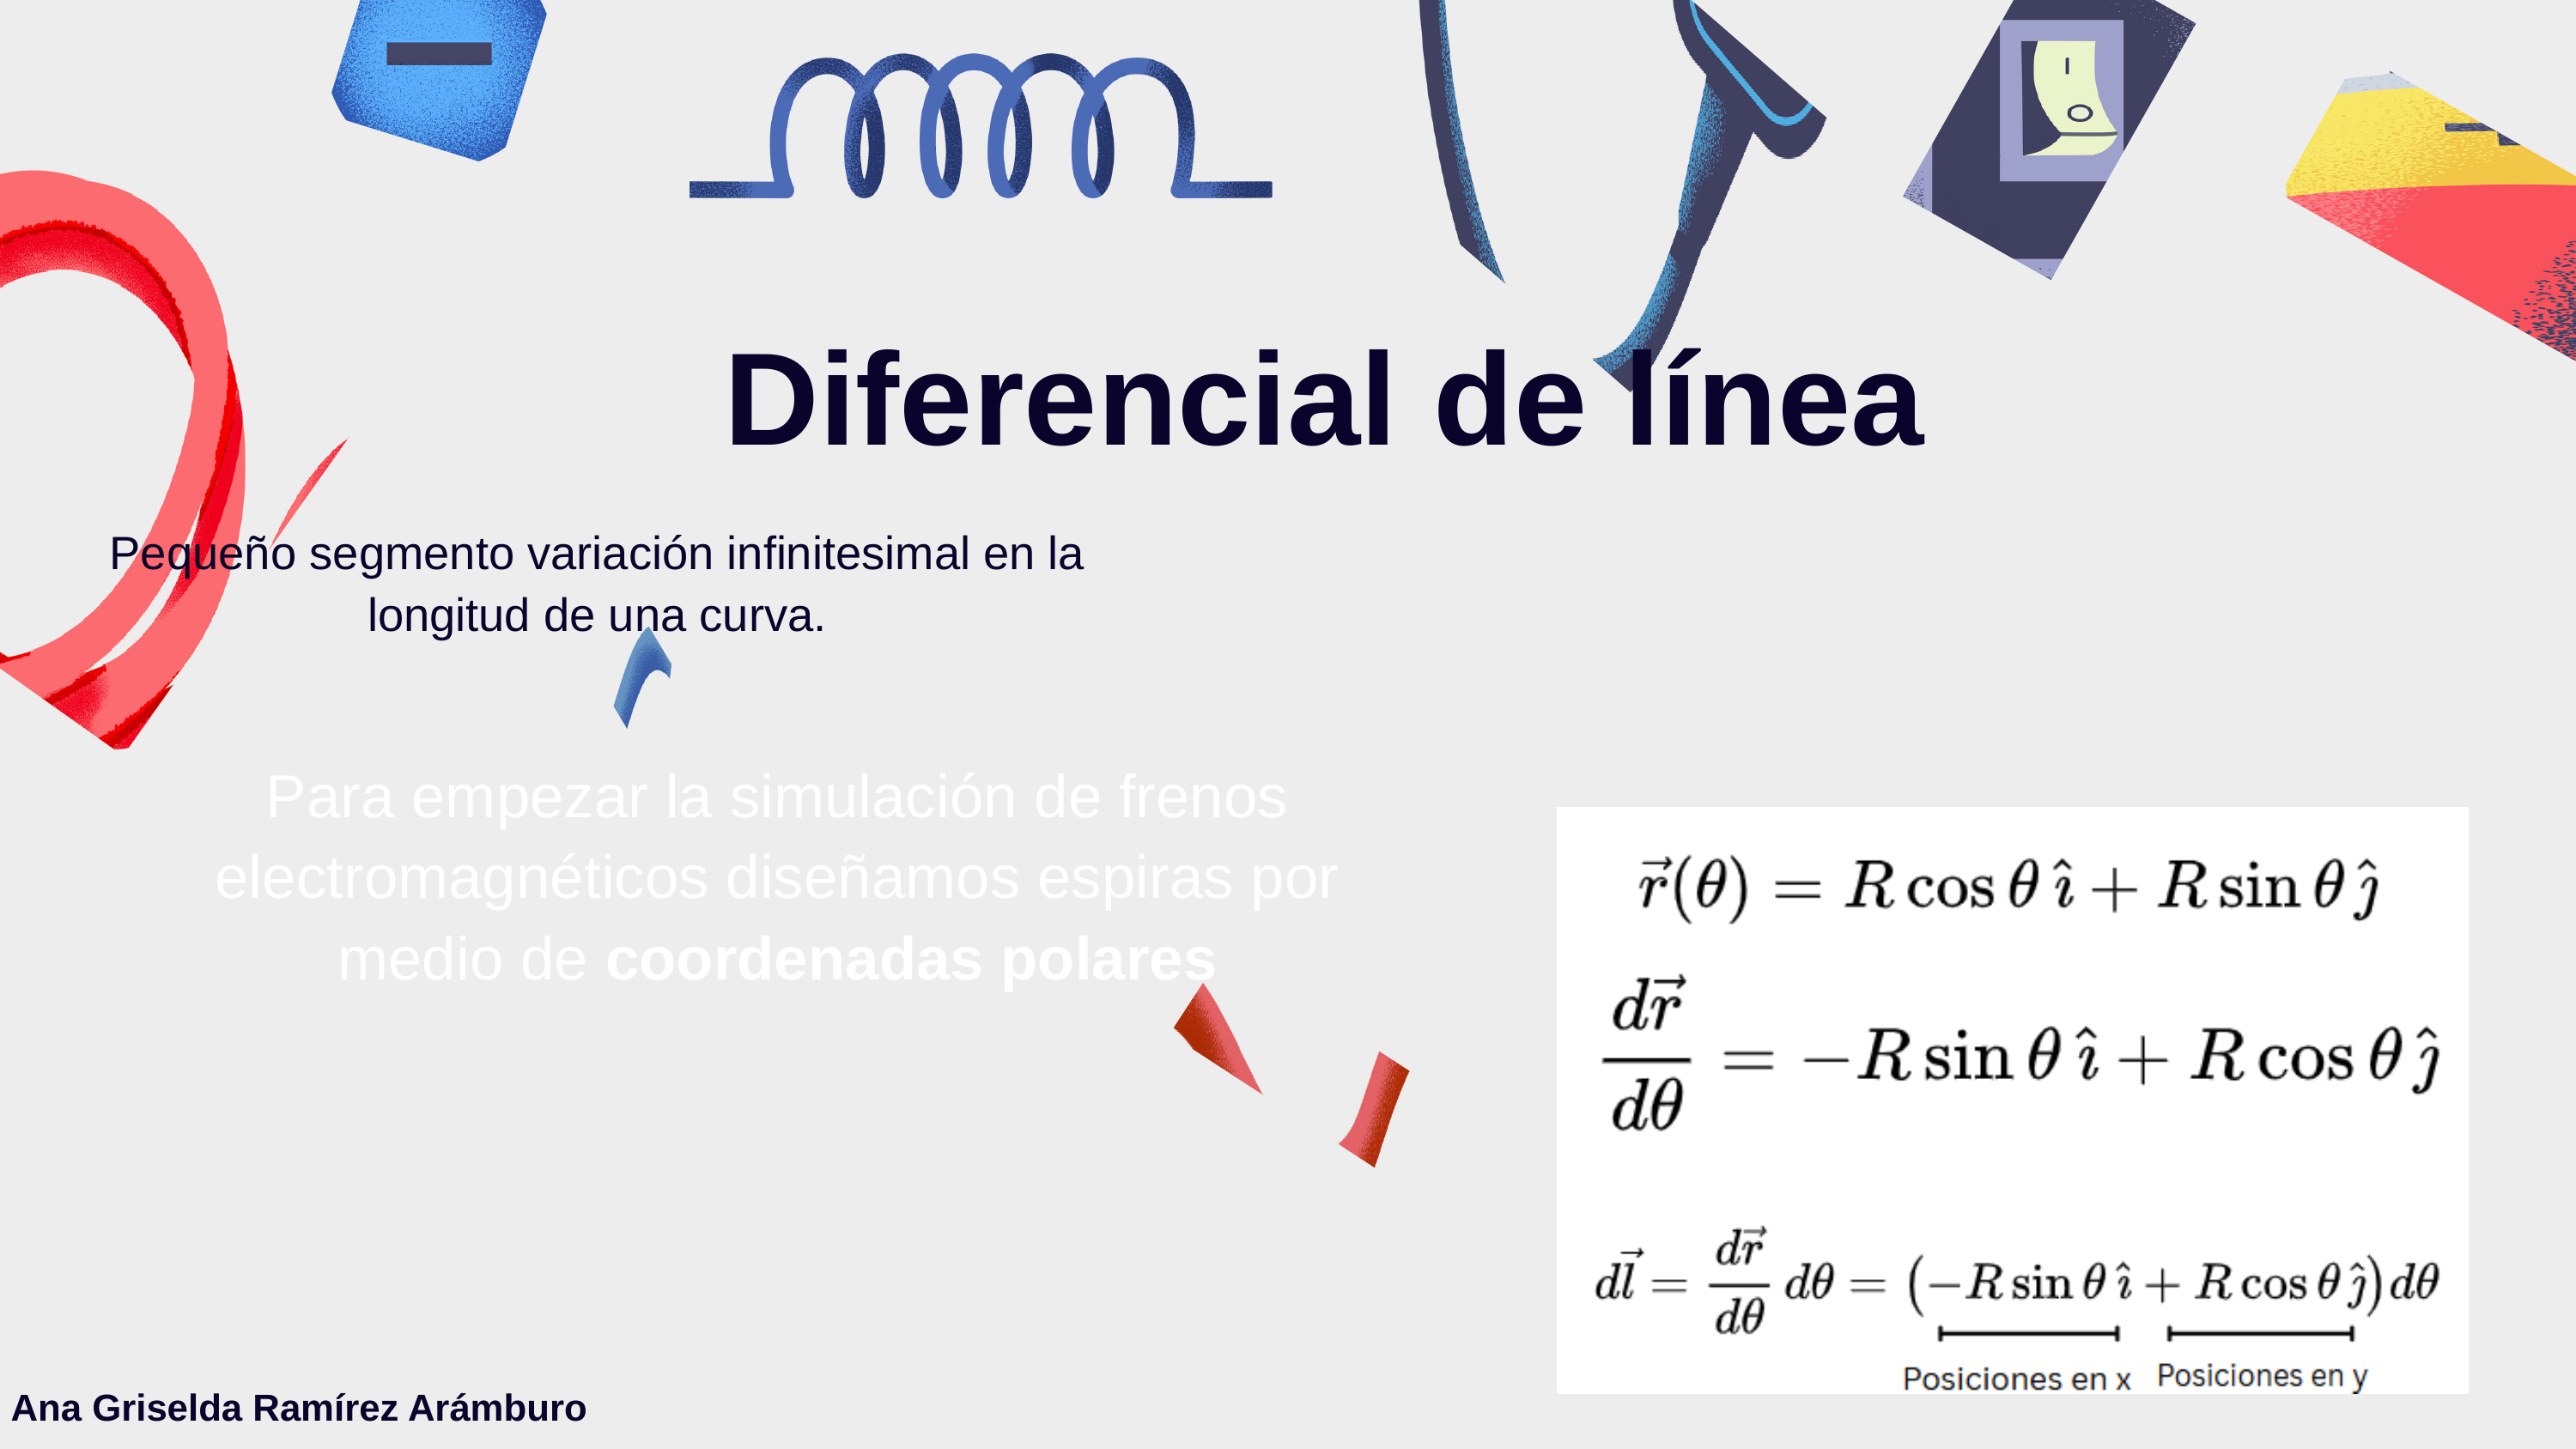

Diferencial de línea
Pequeño segmento variación infinitesimal en la longitud de una curva.

Para empezar la simulación de frenos electromagnéticos diseñamos espiras por medio de coordenadas polares

Ana Griselda Ramírez Arámburo